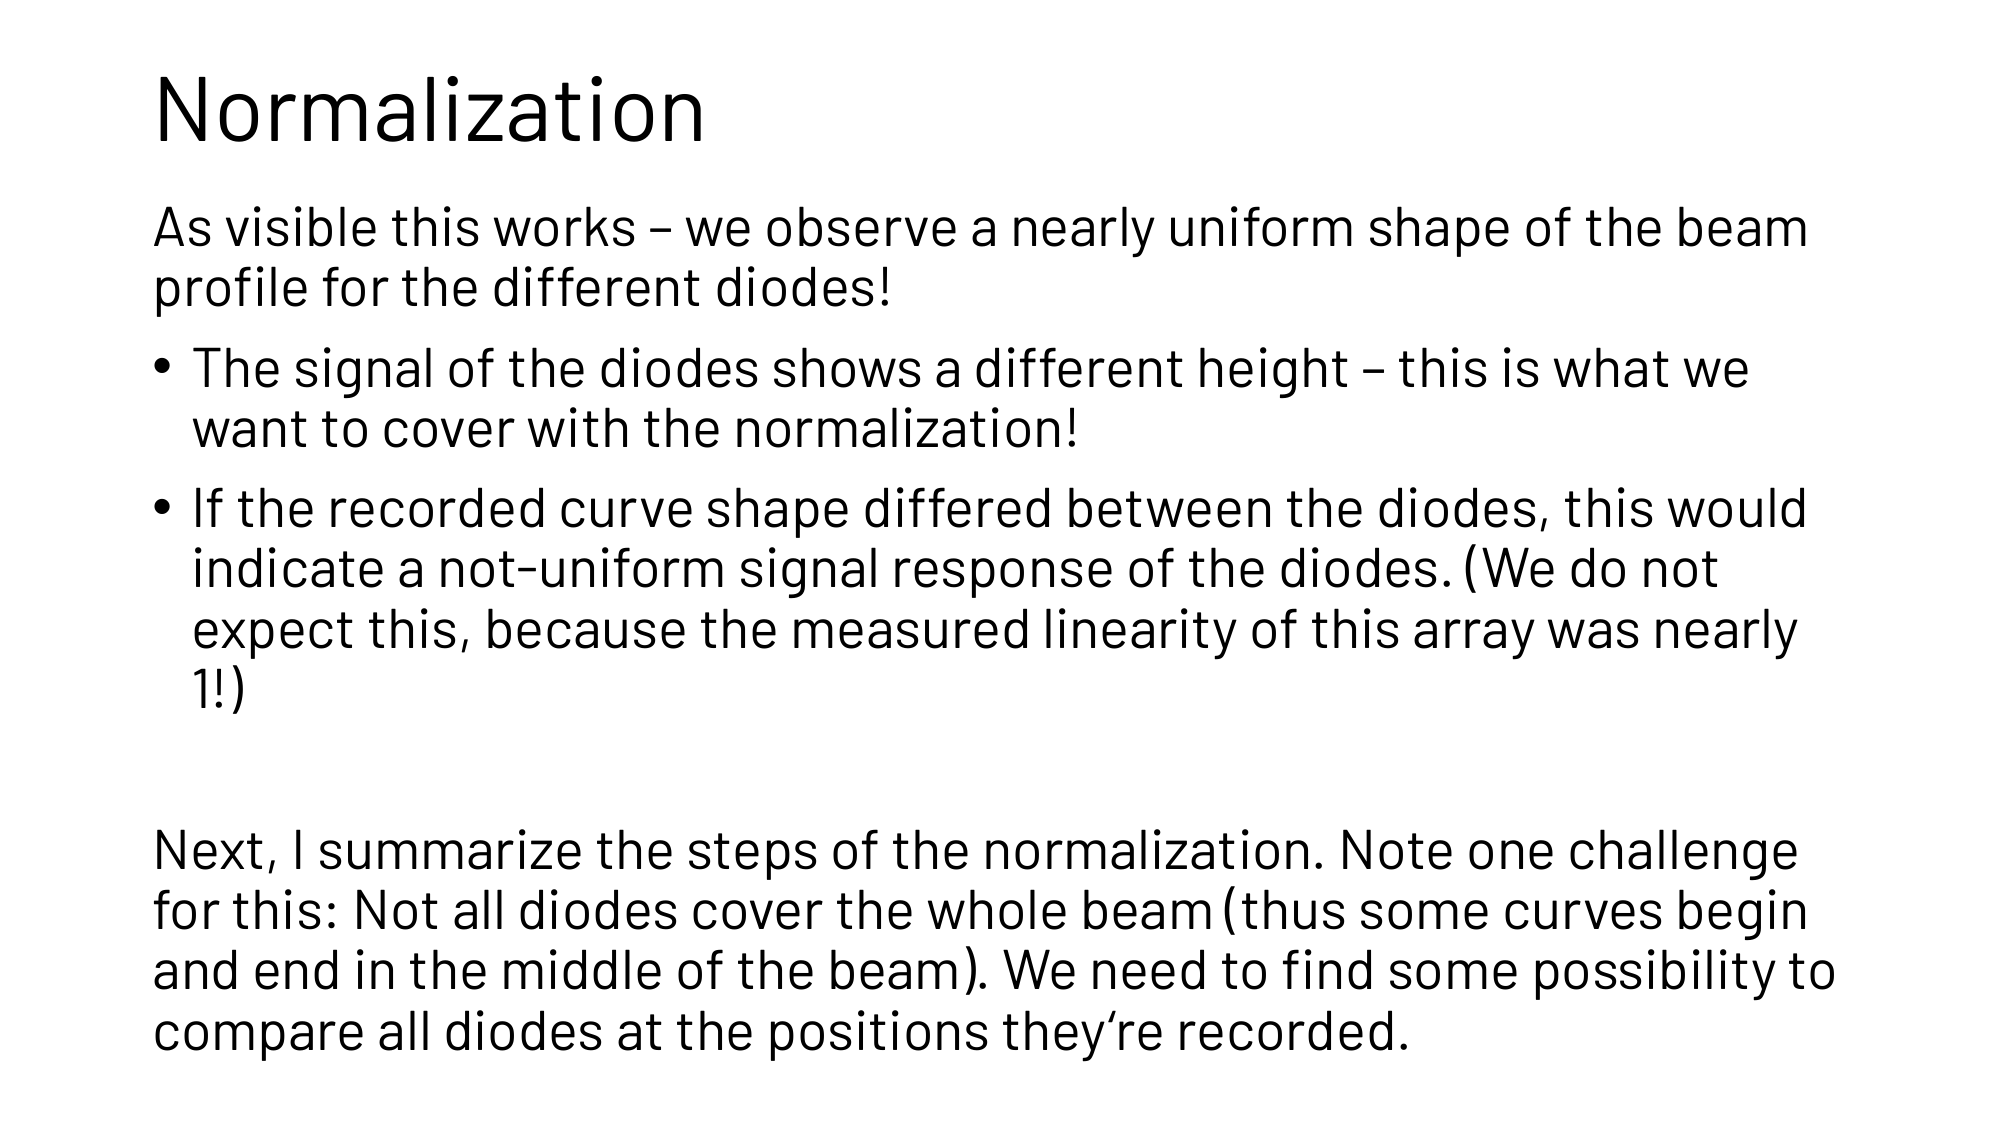

# Normalization
As visible this works – we observe a nearly uniform shape of the beam profile for the different diodes!
The signal of the diodes shows a different height – this is what we want to cover with the normalization!
If the recorded curve shape differed between the diodes, this would indicate a not-uniform signal response of the diodes. (We do not expect this, because the measured linearity of this array was nearly 1!)

Next, I summarize the steps of the normalization. Note one challenge for this: Not all diodes cover the whole beam (thus some curves begin and end in the middle of the beam). We need to find some possibility to compare all diodes at the positions they‘re recorded.